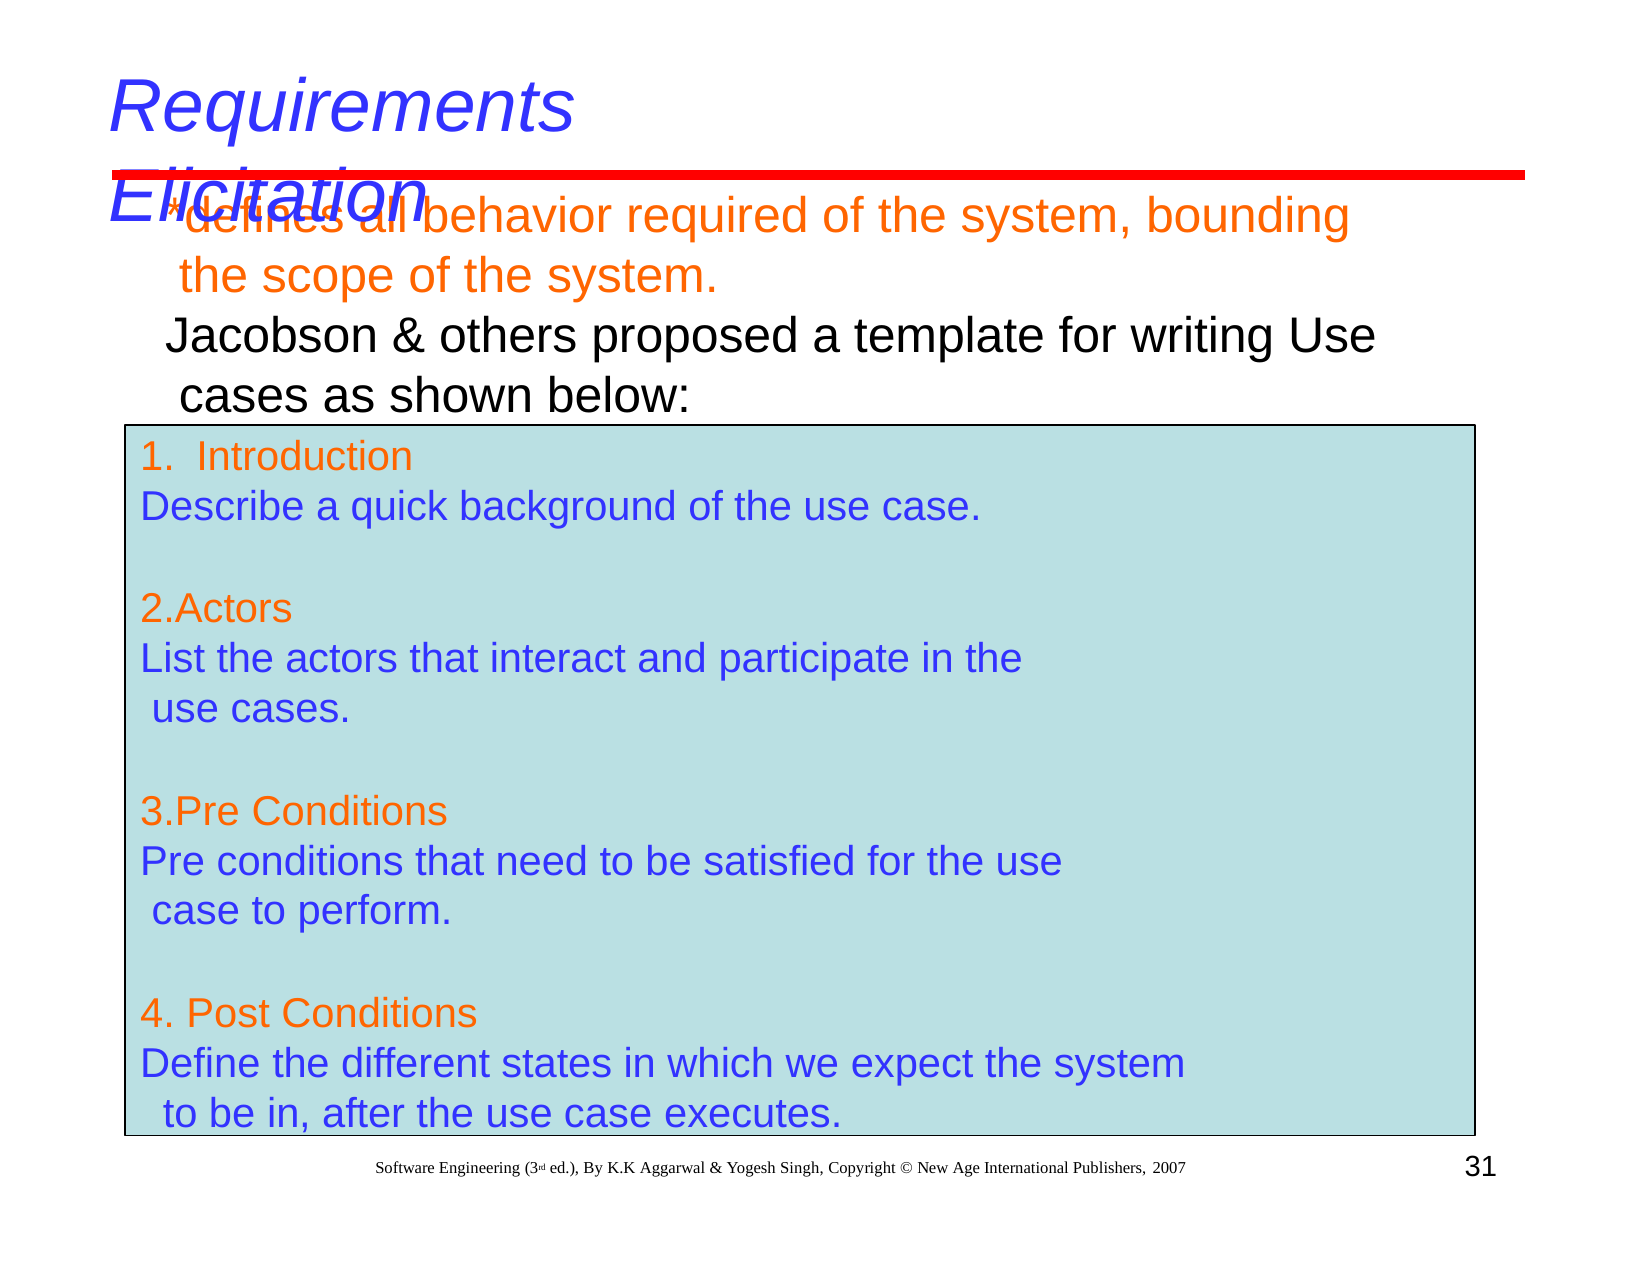

# Requirements Elicitation

*defines all behavior required of the system, bounding  the scope of the system.
Jacobson & others proposed a template for writing Use  cases as shown below:
Introduction
Describe a quick background of the use case.

Actors
List the actors that interact and participate in the  use cases.

Pre Conditions
Pre conditions that need to be satisfied for the use  case to perform.

Post Conditions
Define the different states in which we expect the system  to be in, after the use case executes.
31
Software Engineering (3rd  ed.), By K.K Aggarwal & Yogesh Singh, Copyright © New Age International Publishers, 2007